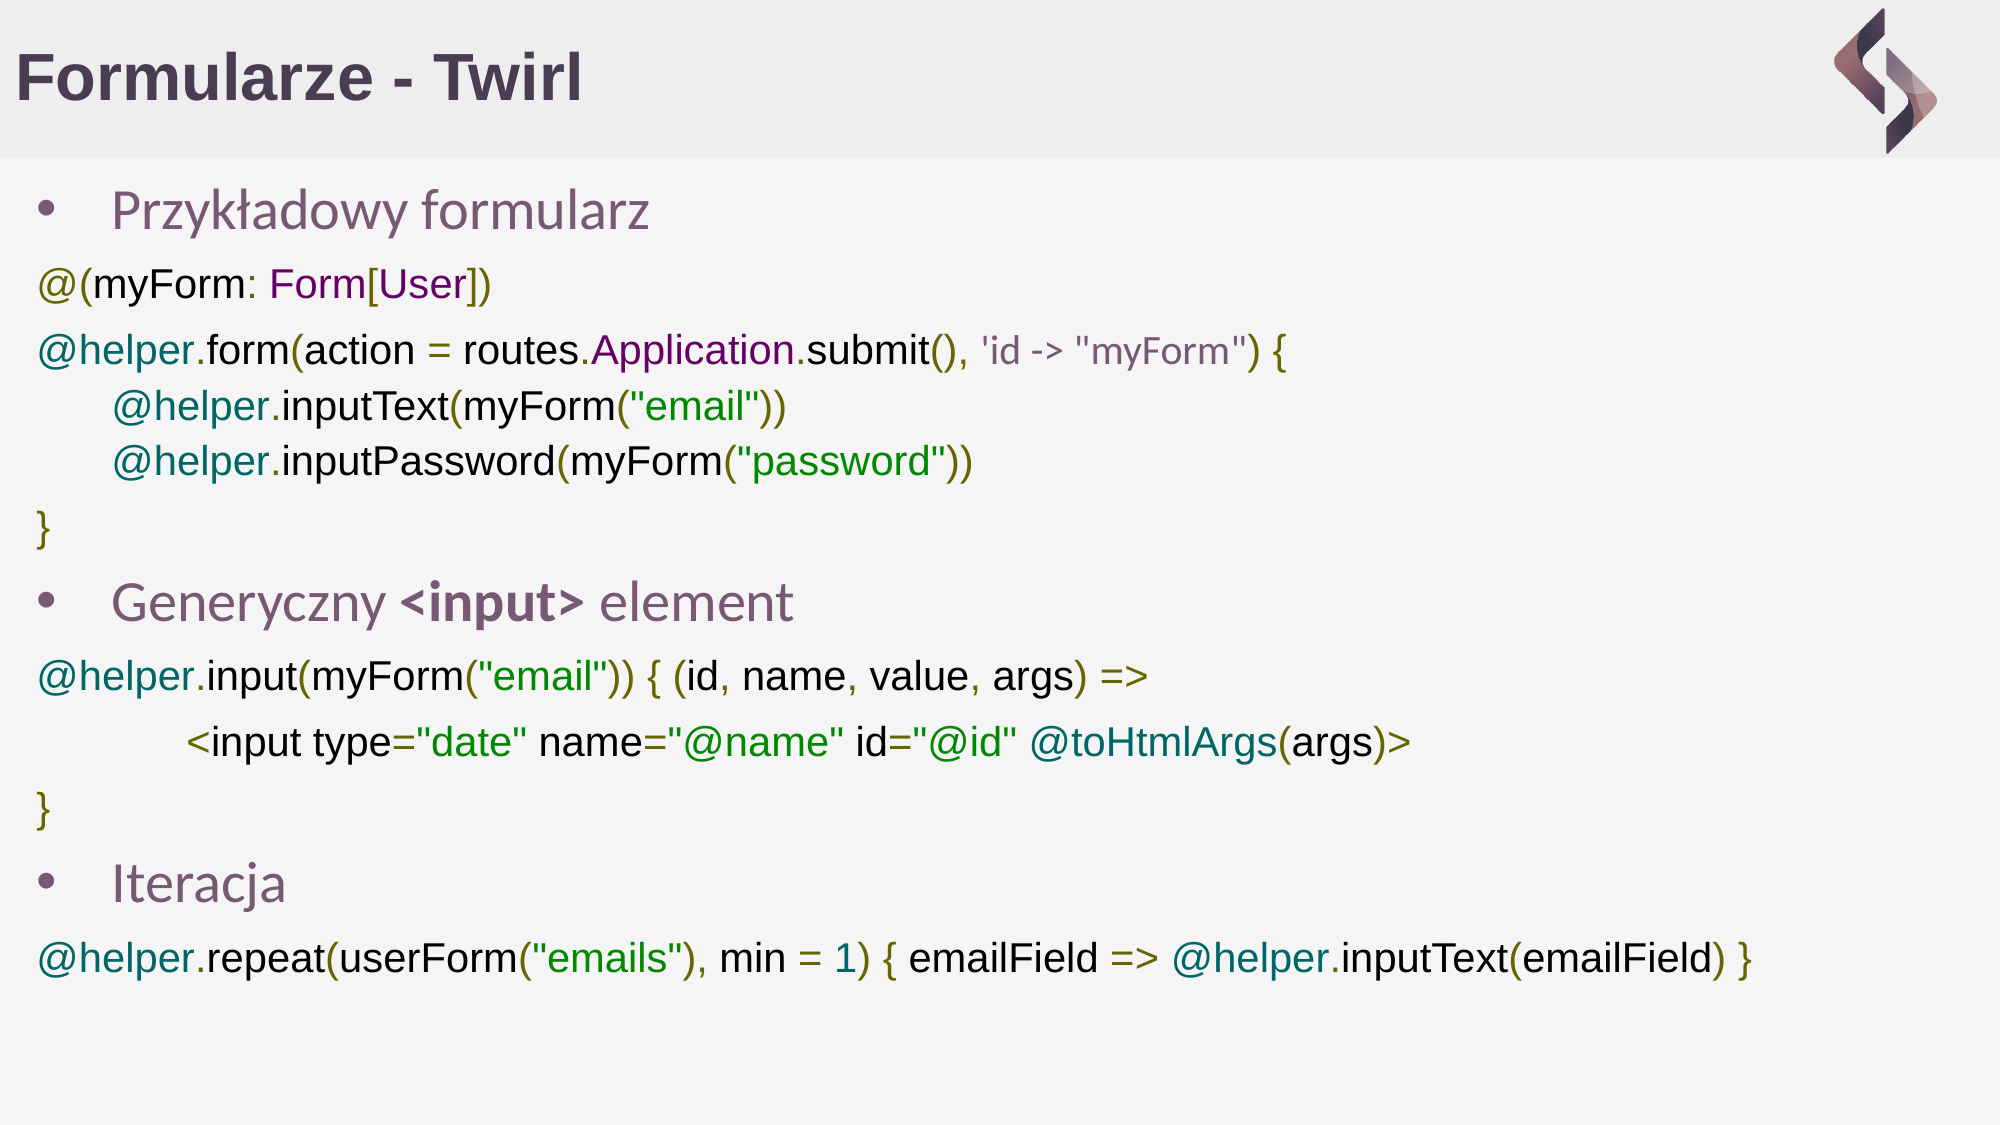

# Formularze - Twirl
Przykładowy formularz
@(myForm: Form[User])
@helper.form(action = routes.Application.submit(), 'id -> "myForm") {
@helper.inputText(myForm("email"))
@helper.inputPassword(myForm("password"))
}
Generyczny <input> element
@helper.input(myForm("email")) { (id, name, value, args) =>
	<input type="date" name="@name" id="@id" @toHtmlArgs(args)>
}
Iteracja
@helper.repeat(userForm("emails"), min = 1) { emailField => @helper.inputText(emailField) }